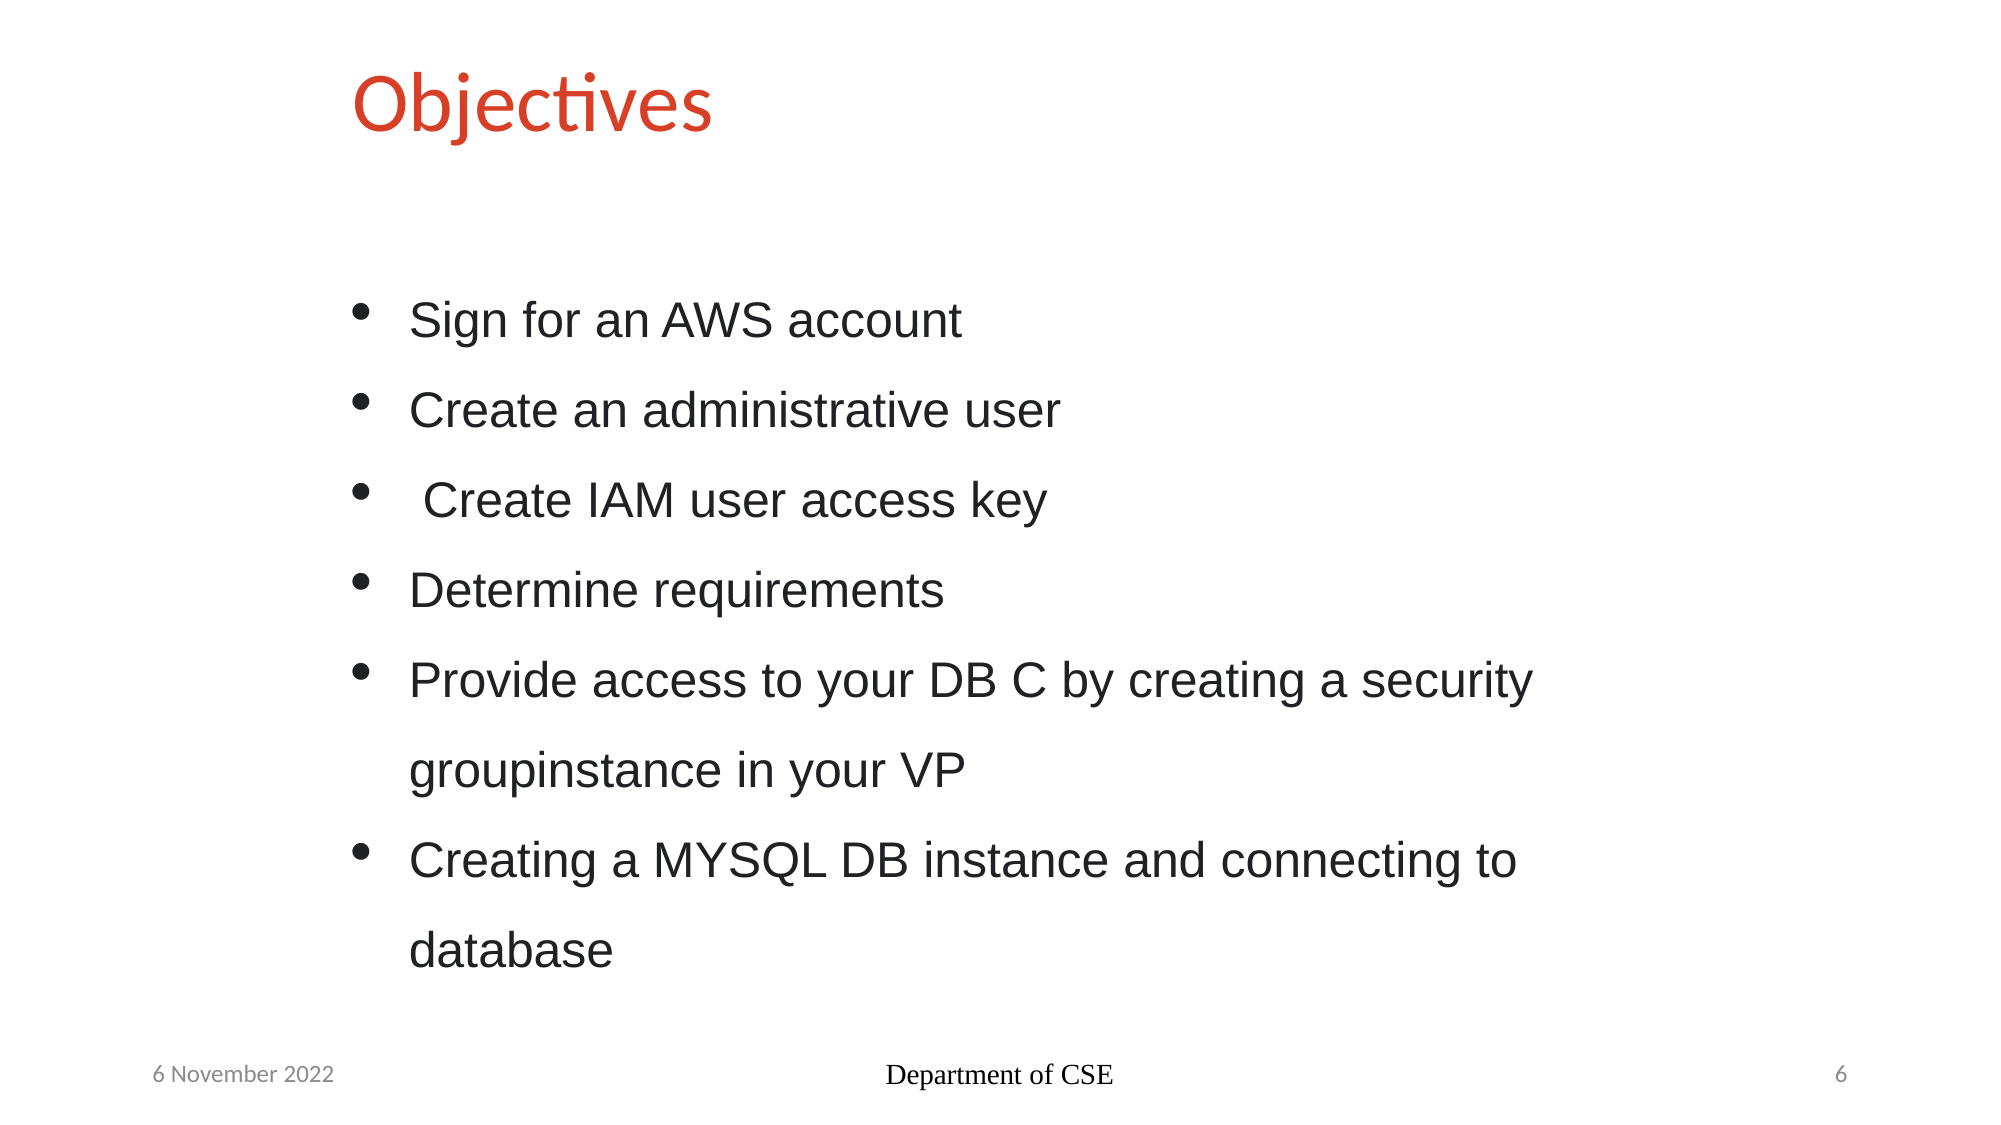

# Objectives
Sign for an AWS account
Create an administrative user
 Create IAM user access key
Determine requirements
Provide access to your DB C by creating a security groupinstance in your VP
Creating a MYSQL DB instance and connecting to database

6 November 2022
Department of CSE
6